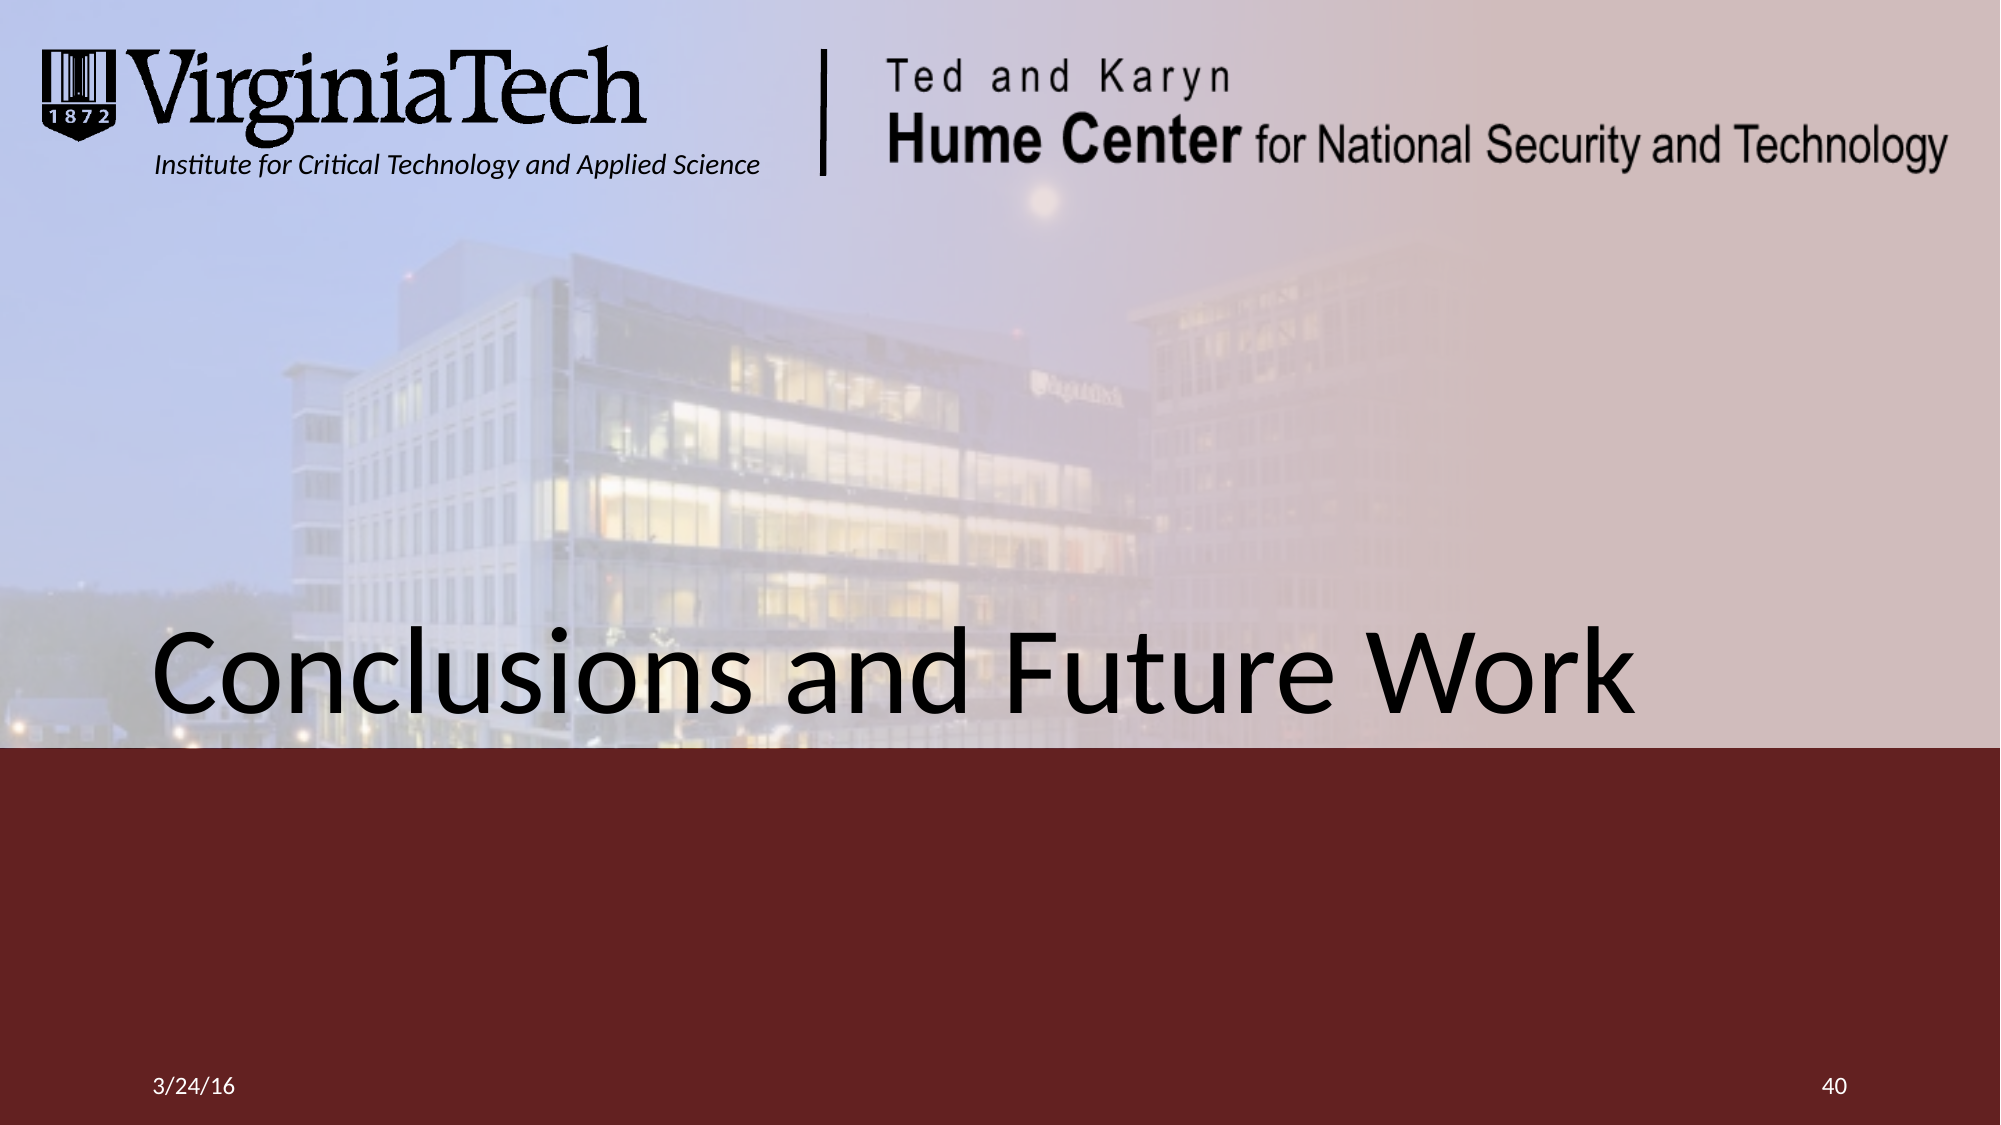

# Conclusions and Future Work

3/24/16

40